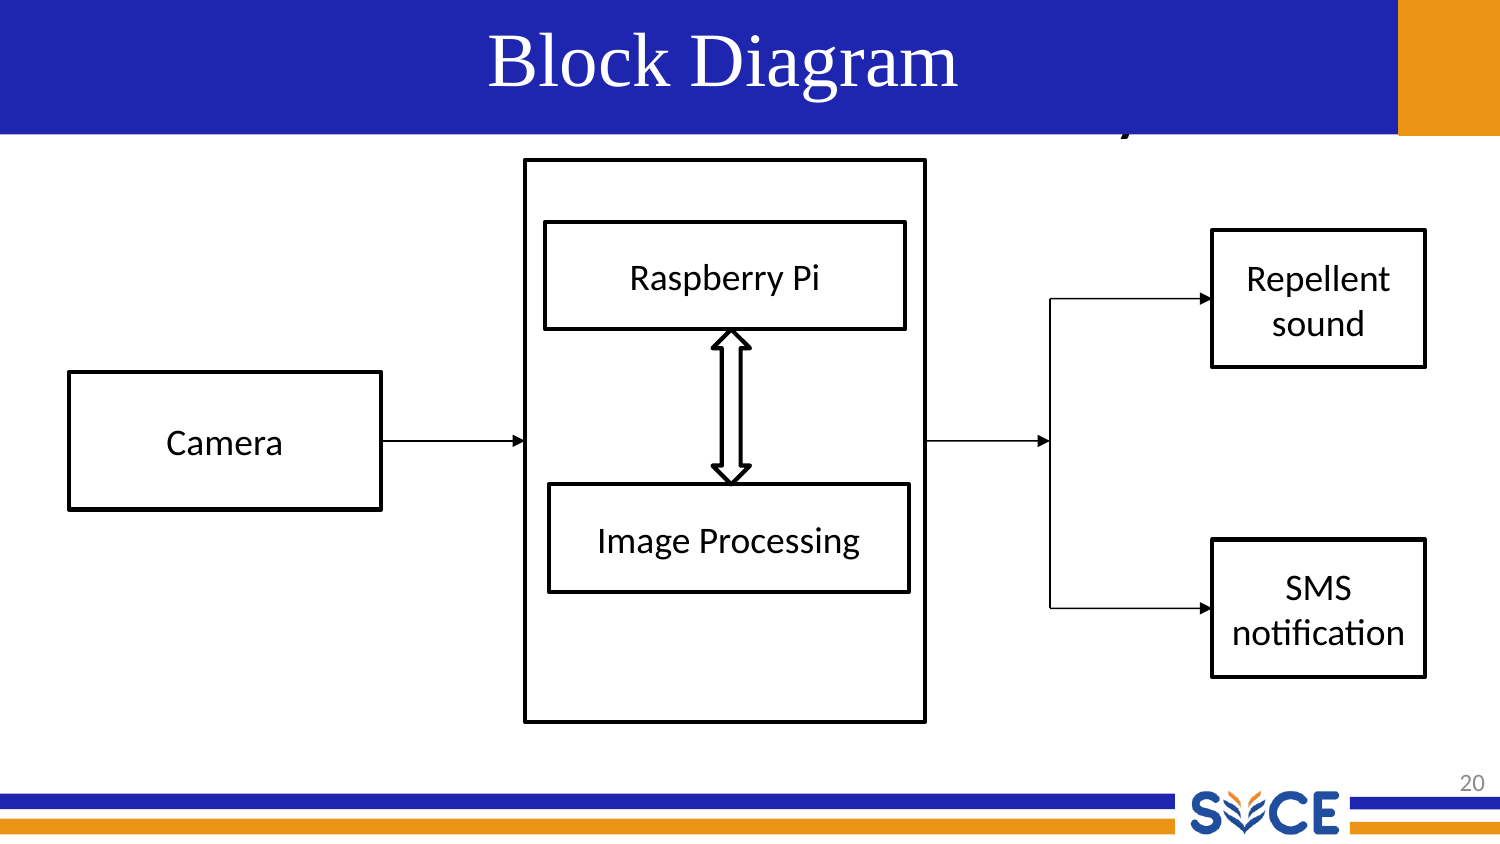

# Block Diagram

Raspberry Pi
Repellent sound

Camera
Image Processing
SMS notification
20